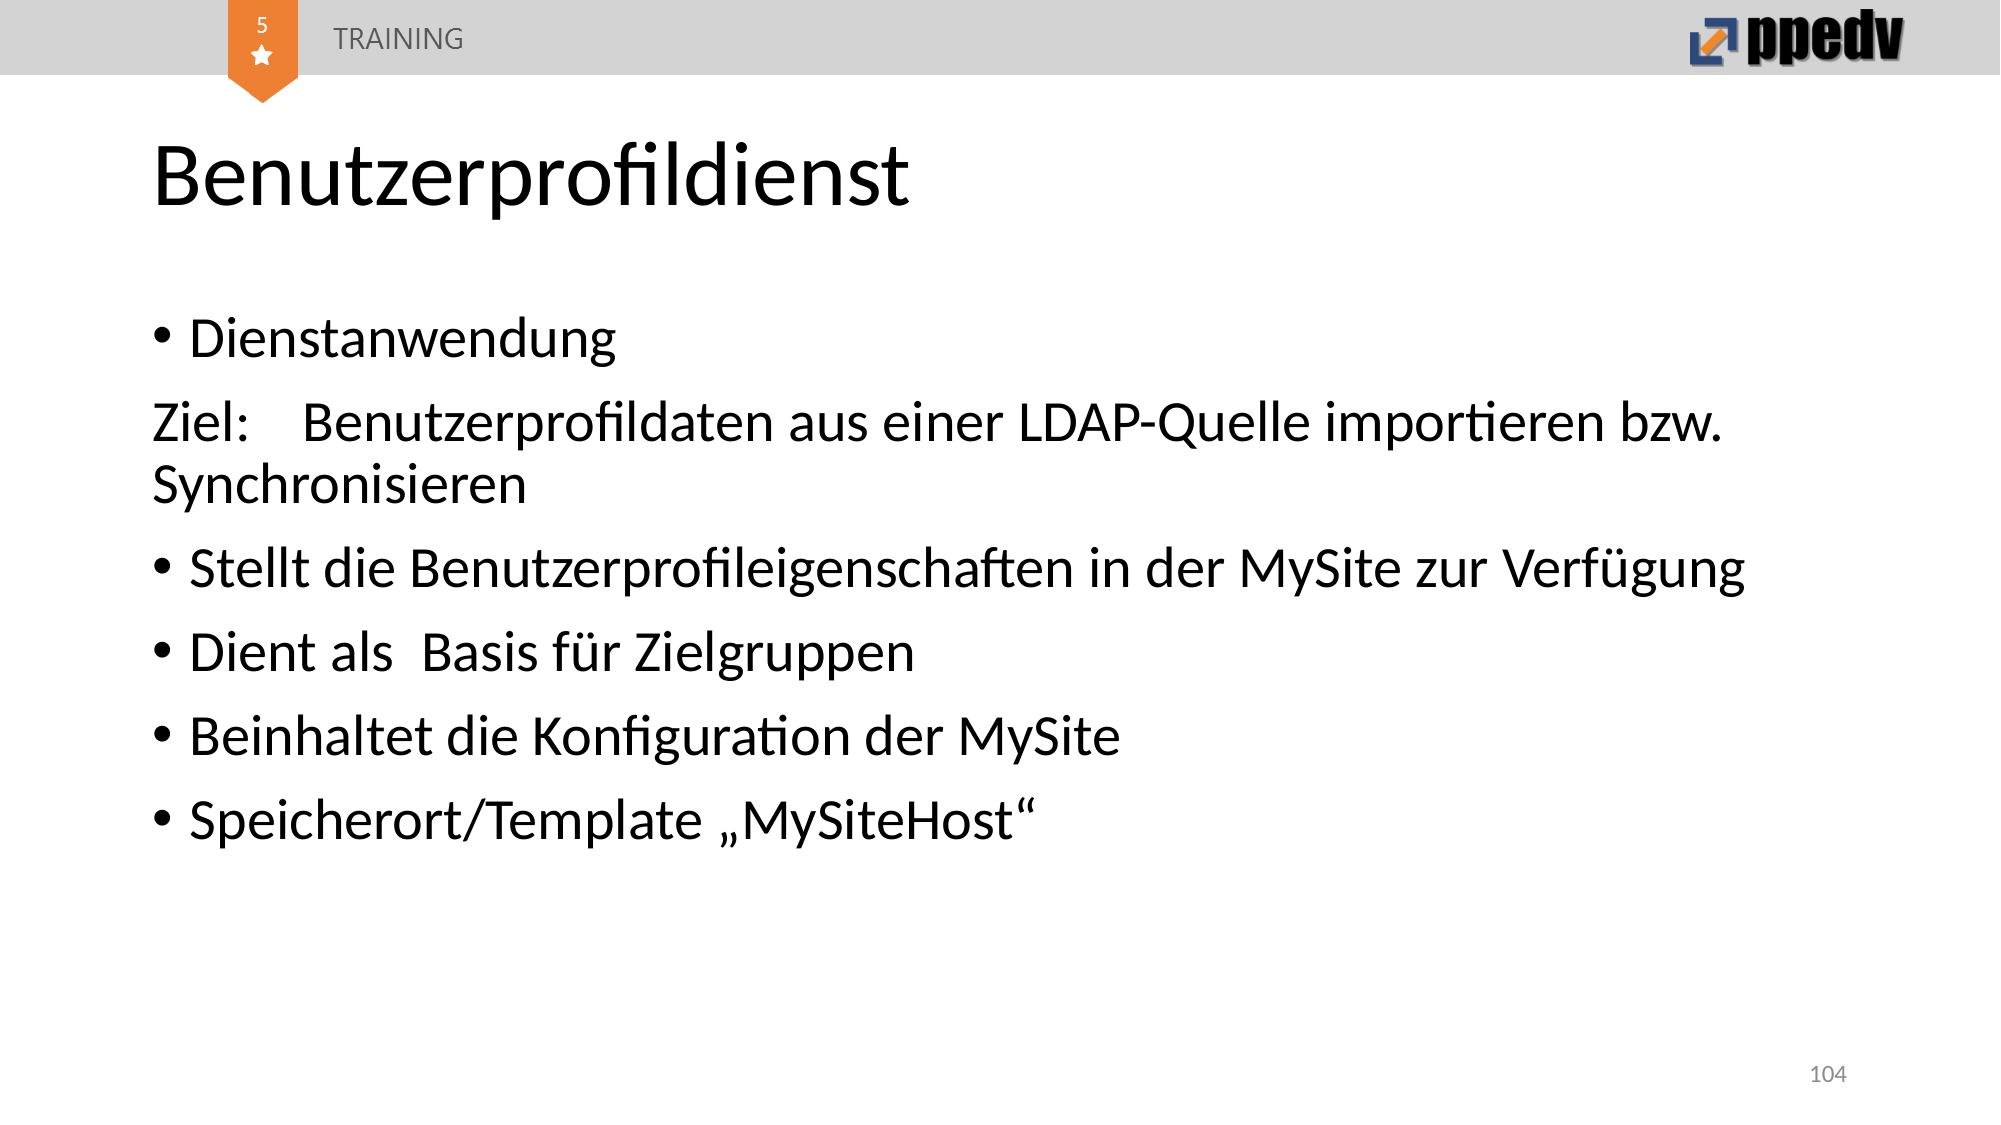

# Benutzerprofildienst
Dienstanwendung
Ziel: 	Benutzerprofildaten aus einer LDAP-Quelle importieren bzw. 	Synchronisieren
Stellt die Benutzerprofileigenschaften in der MySite zur Verfügung
Dient als  Basis für Zielgruppen
Beinhaltet die Konfiguration der MySite
Speicherort/Template „MySiteHost“
104